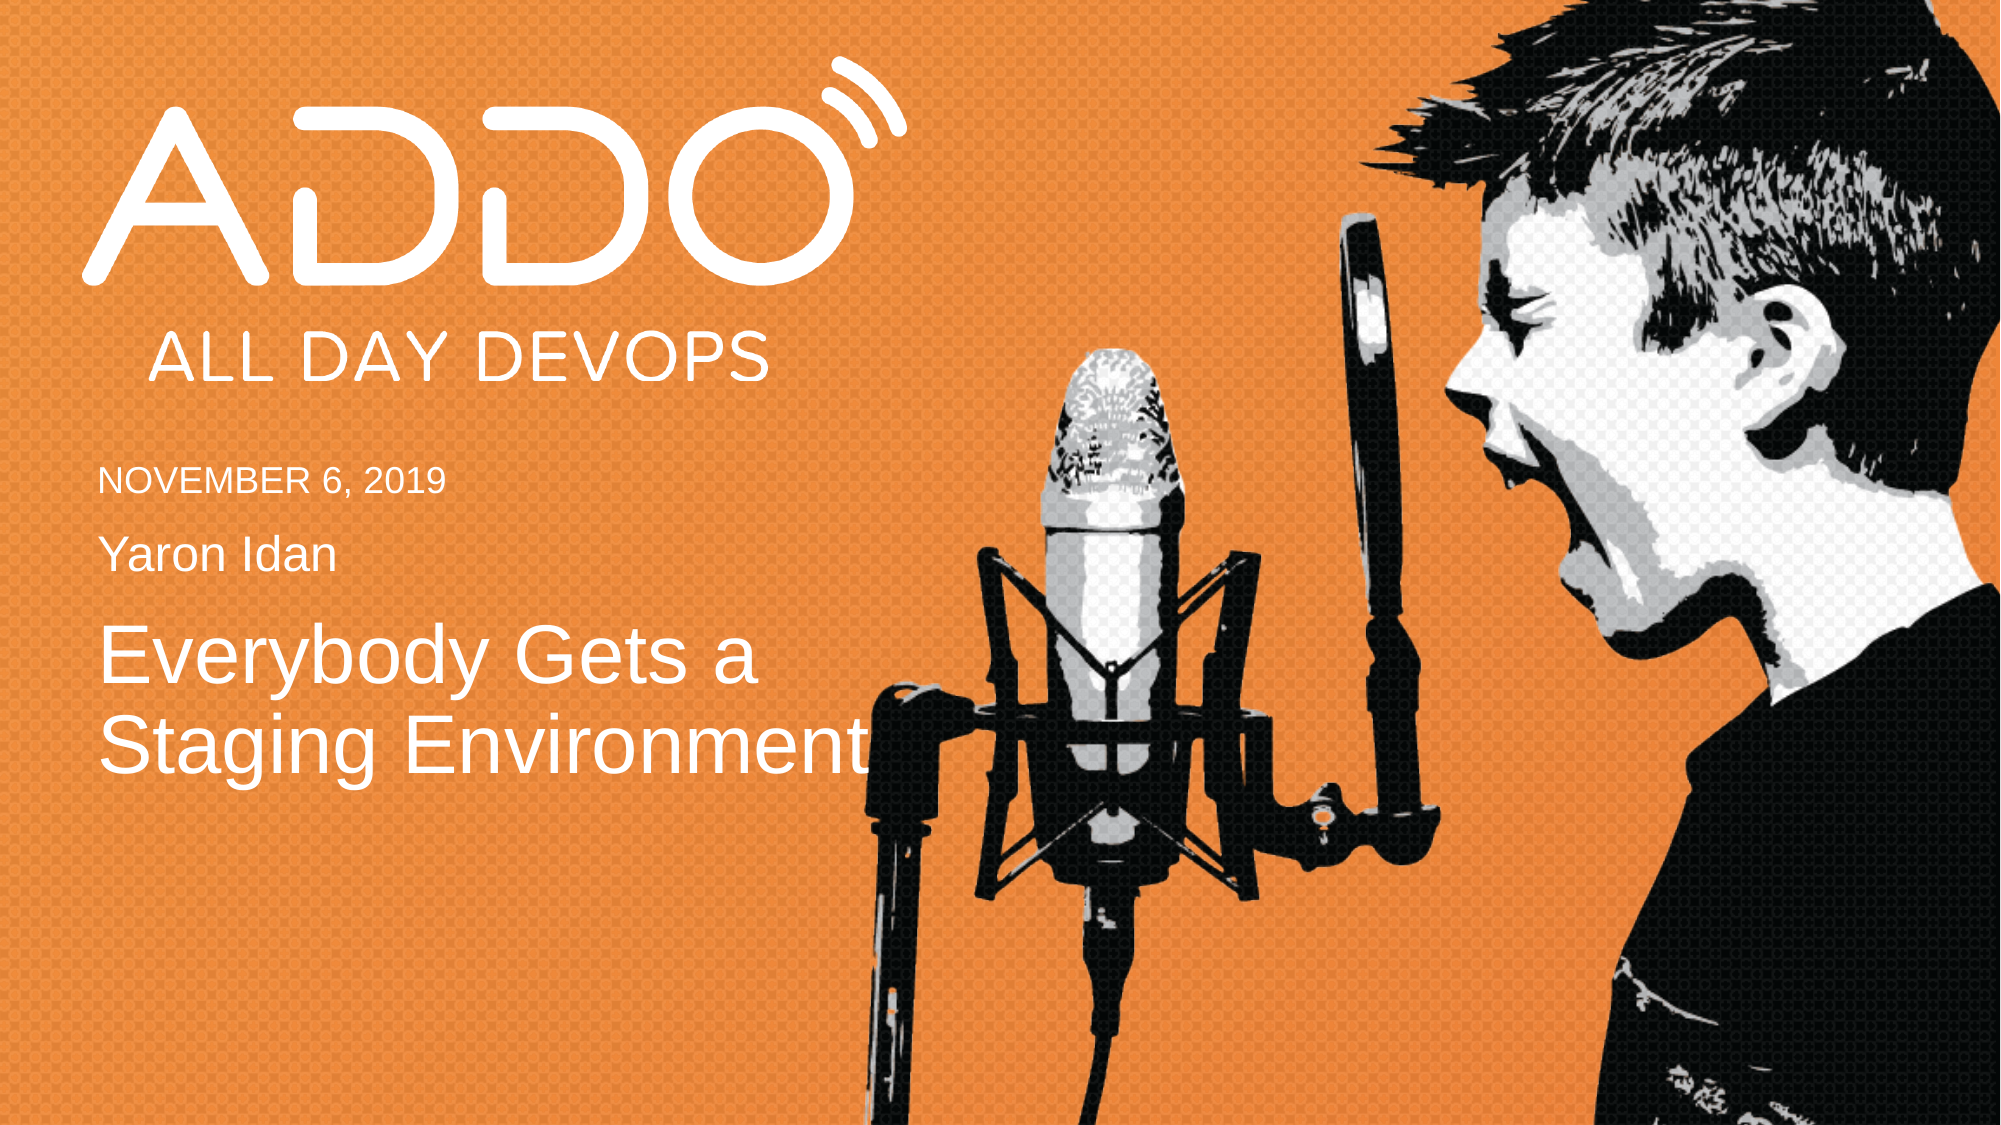

Yaron Idan
Everybody Gets a Staging Environment